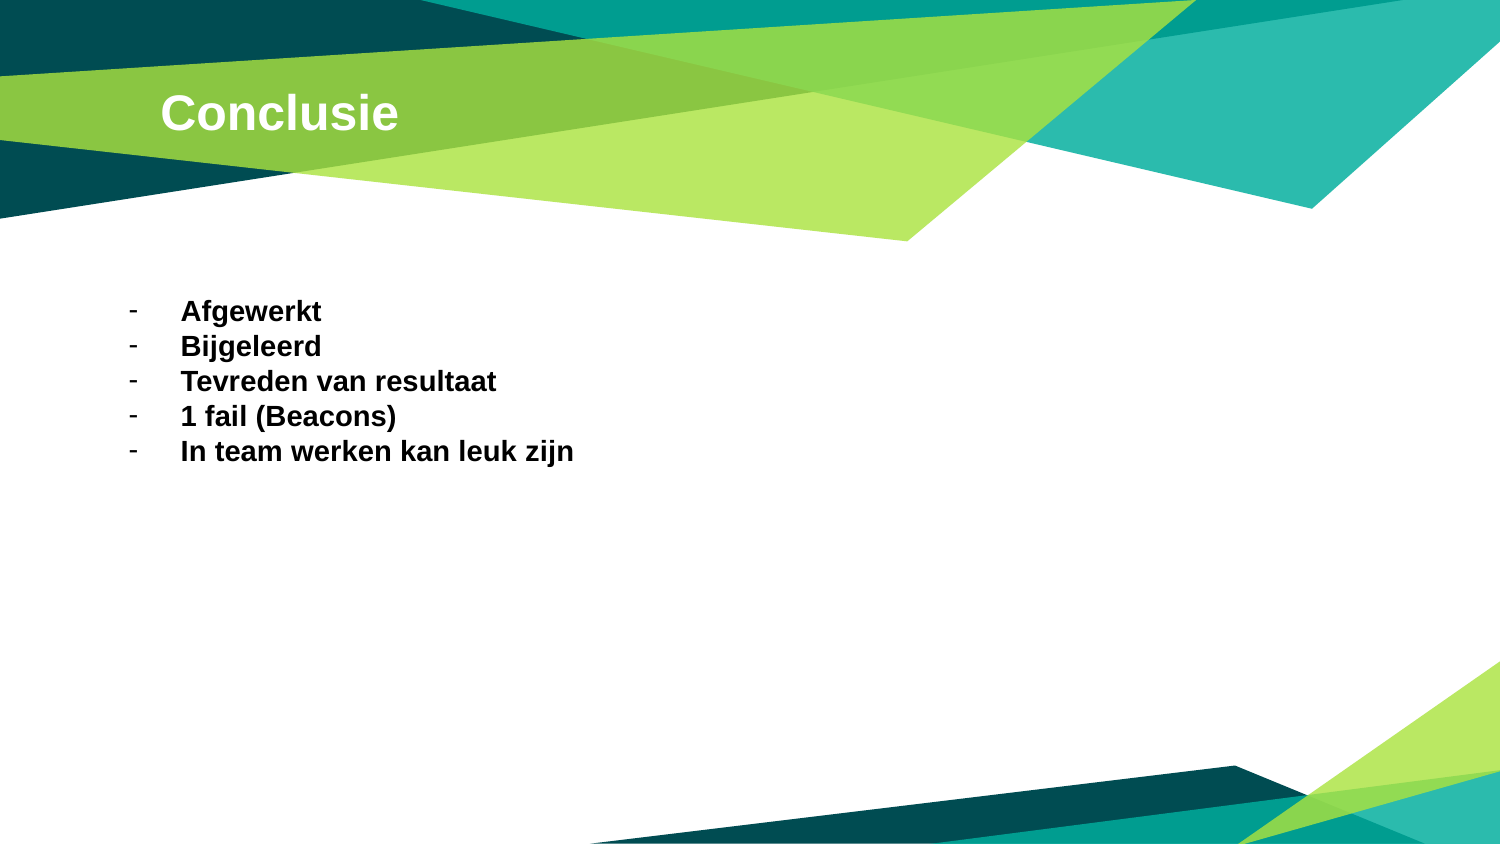

# Conclusie
Afgewerkt
Bijgeleerd
Tevreden van resultaat
1 fail (Beacons)
In team werken kan leuk zijn